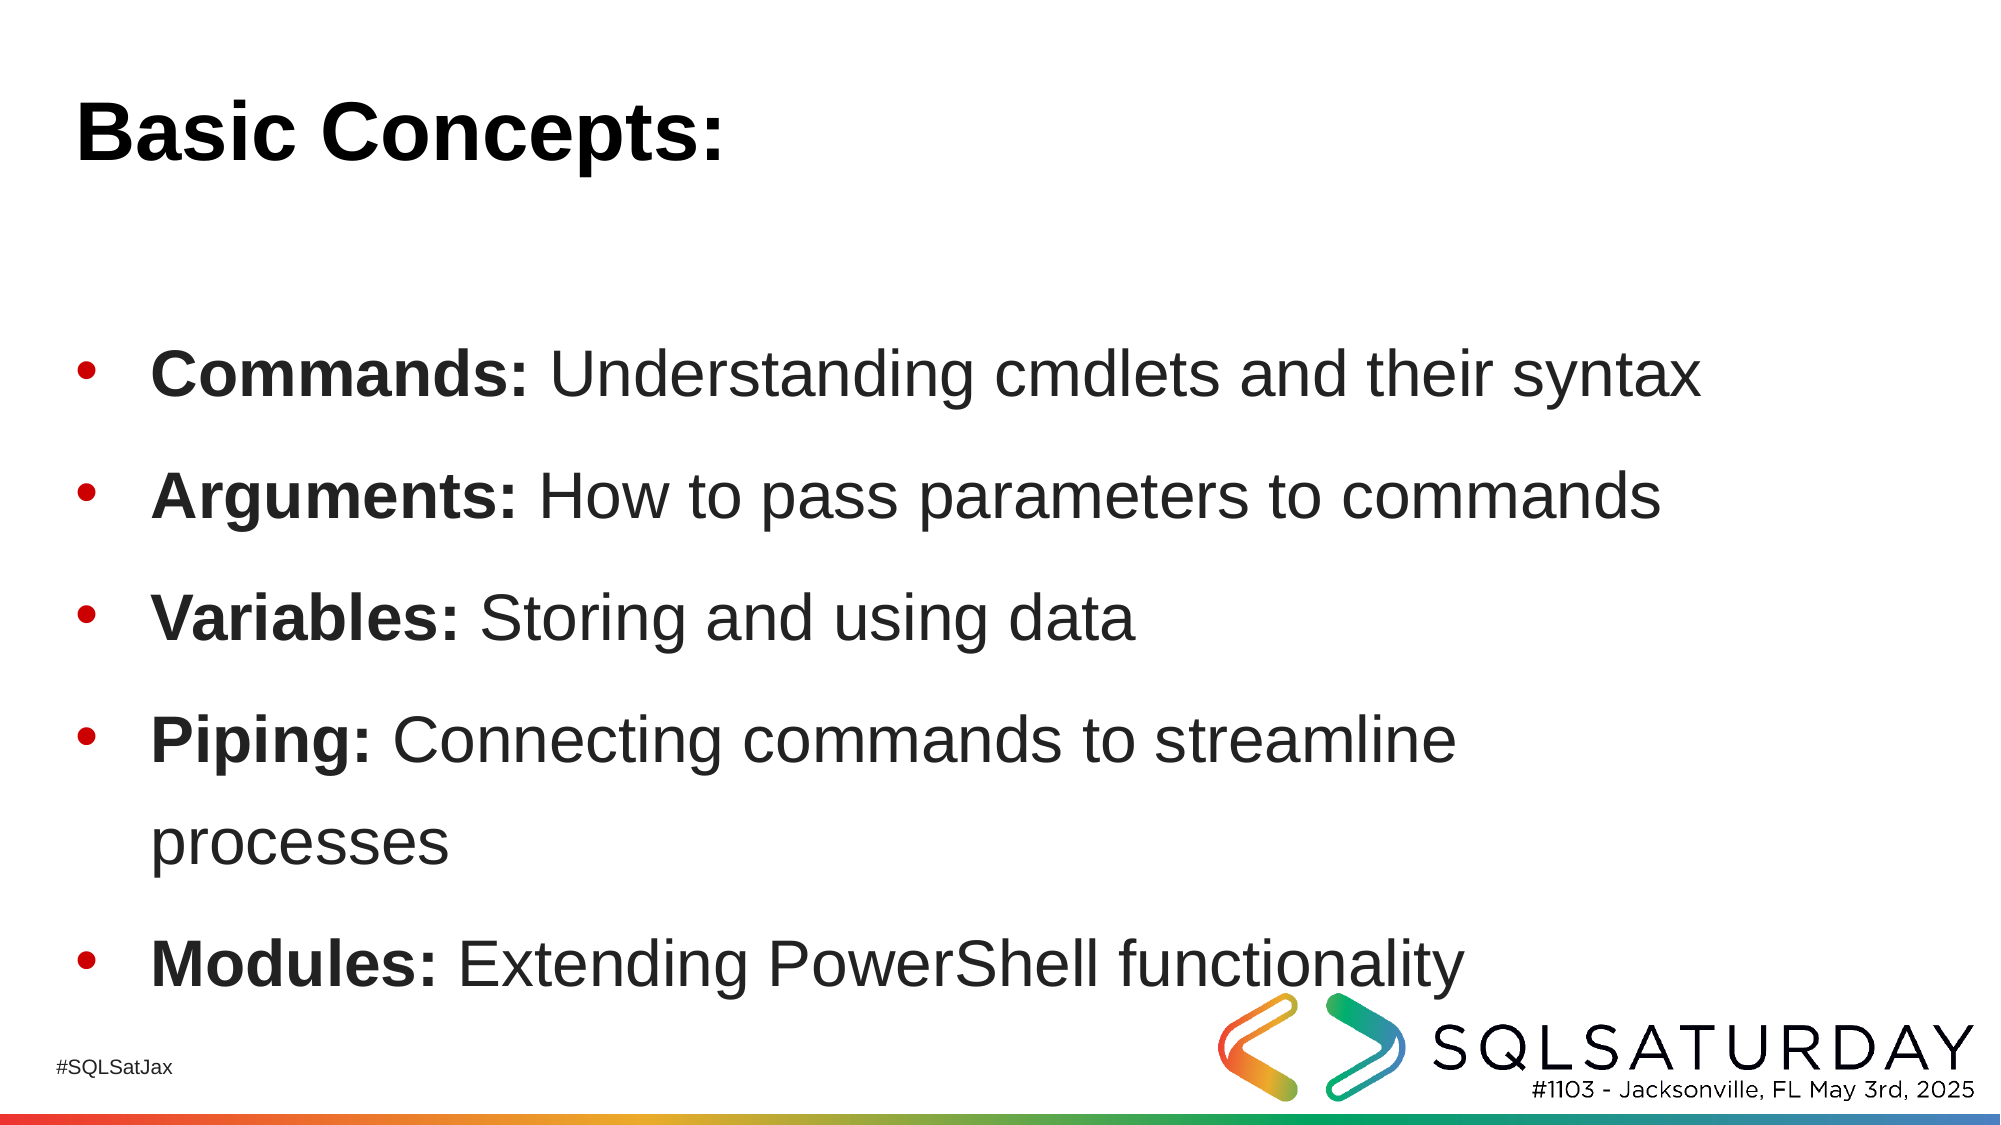

# Basic Concepts:
Commands: Understanding cmdlets and their syntax
Arguments: How to pass parameters to commands
Variables: Storing and using data
Piping: Connecting commands to streamline processes
Modules: Extending PowerShell functionality